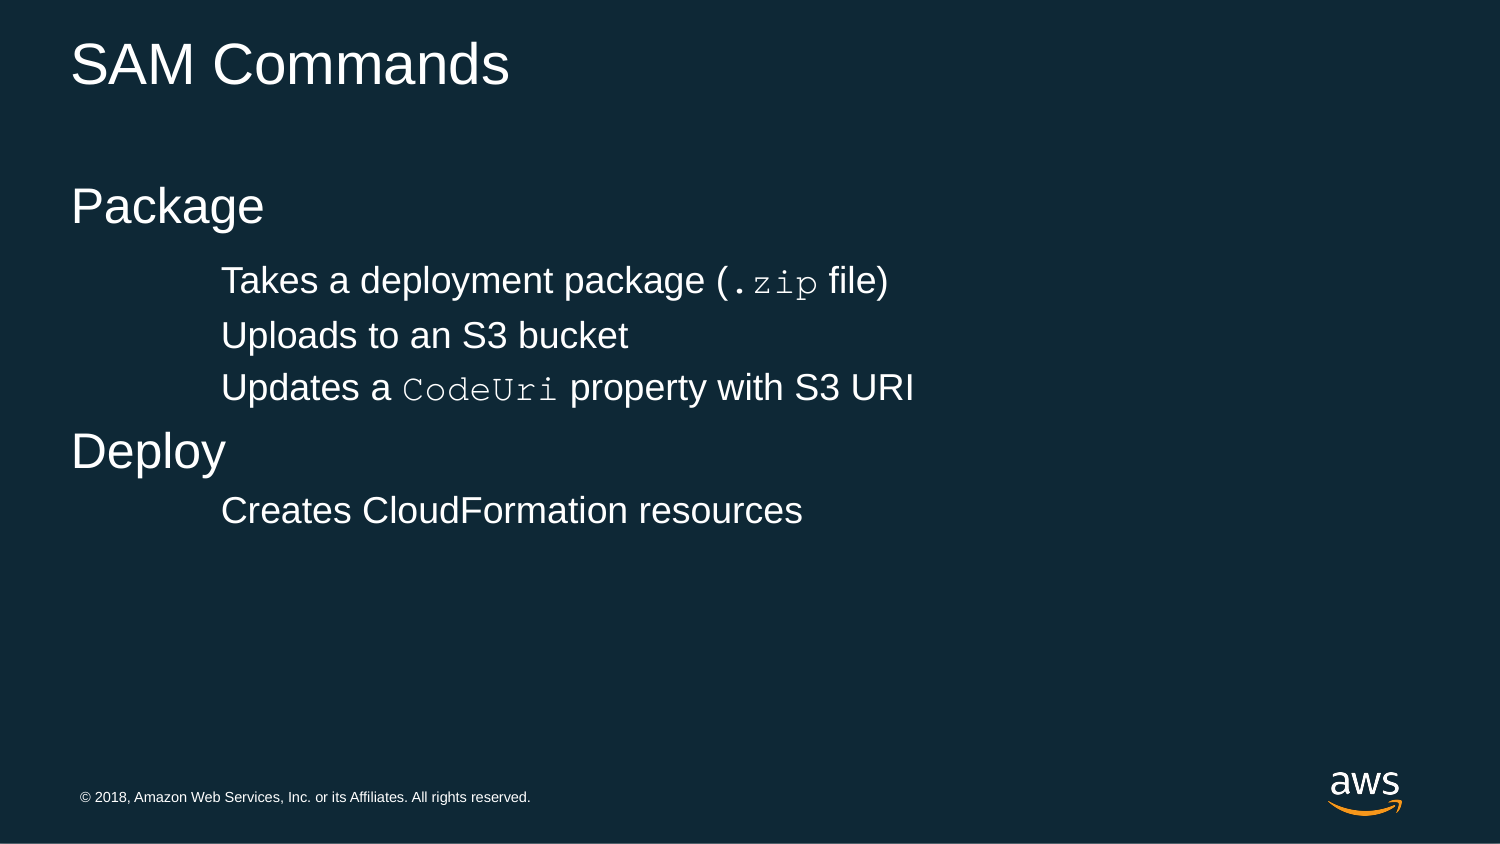

# SAM Commands
Package
	Takes a deployment package (.zip file)
	Uploads to an S3 bucket
	Updates a CodeUri property with S3 URI
Deploy
	Creates CloudFormation resources